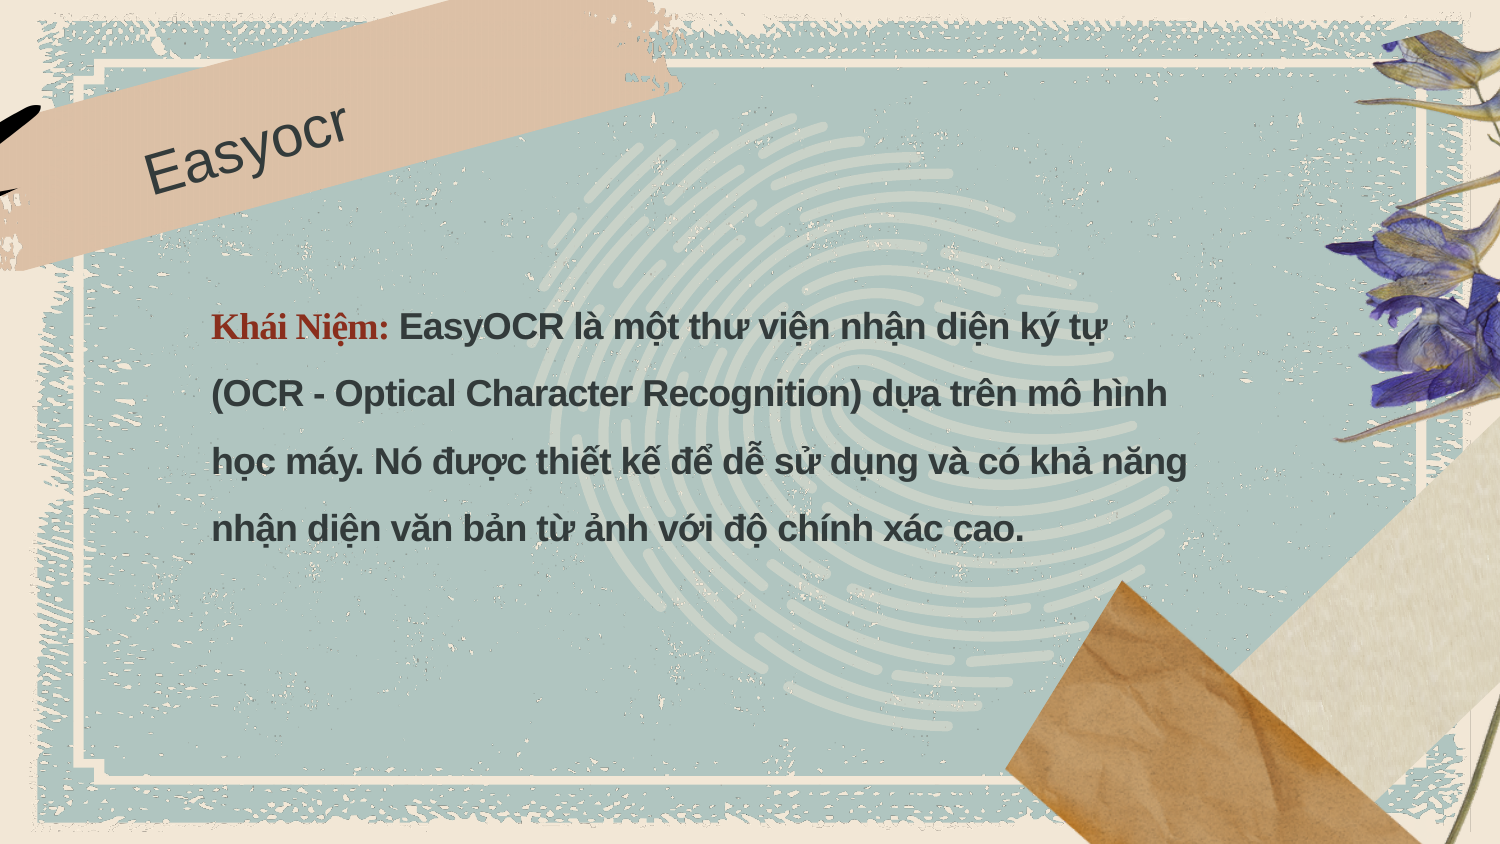

Easyocr
Khái Niệm: EasyOCR là một thư viện nhận diện ký tự (OCR - Optical Character Recognition) dựa trên mô hình học máy. Nó được thiết kế để dễ sử dụng và có khả năng nhận diện văn bản từ ảnh với độ chính xác cao.